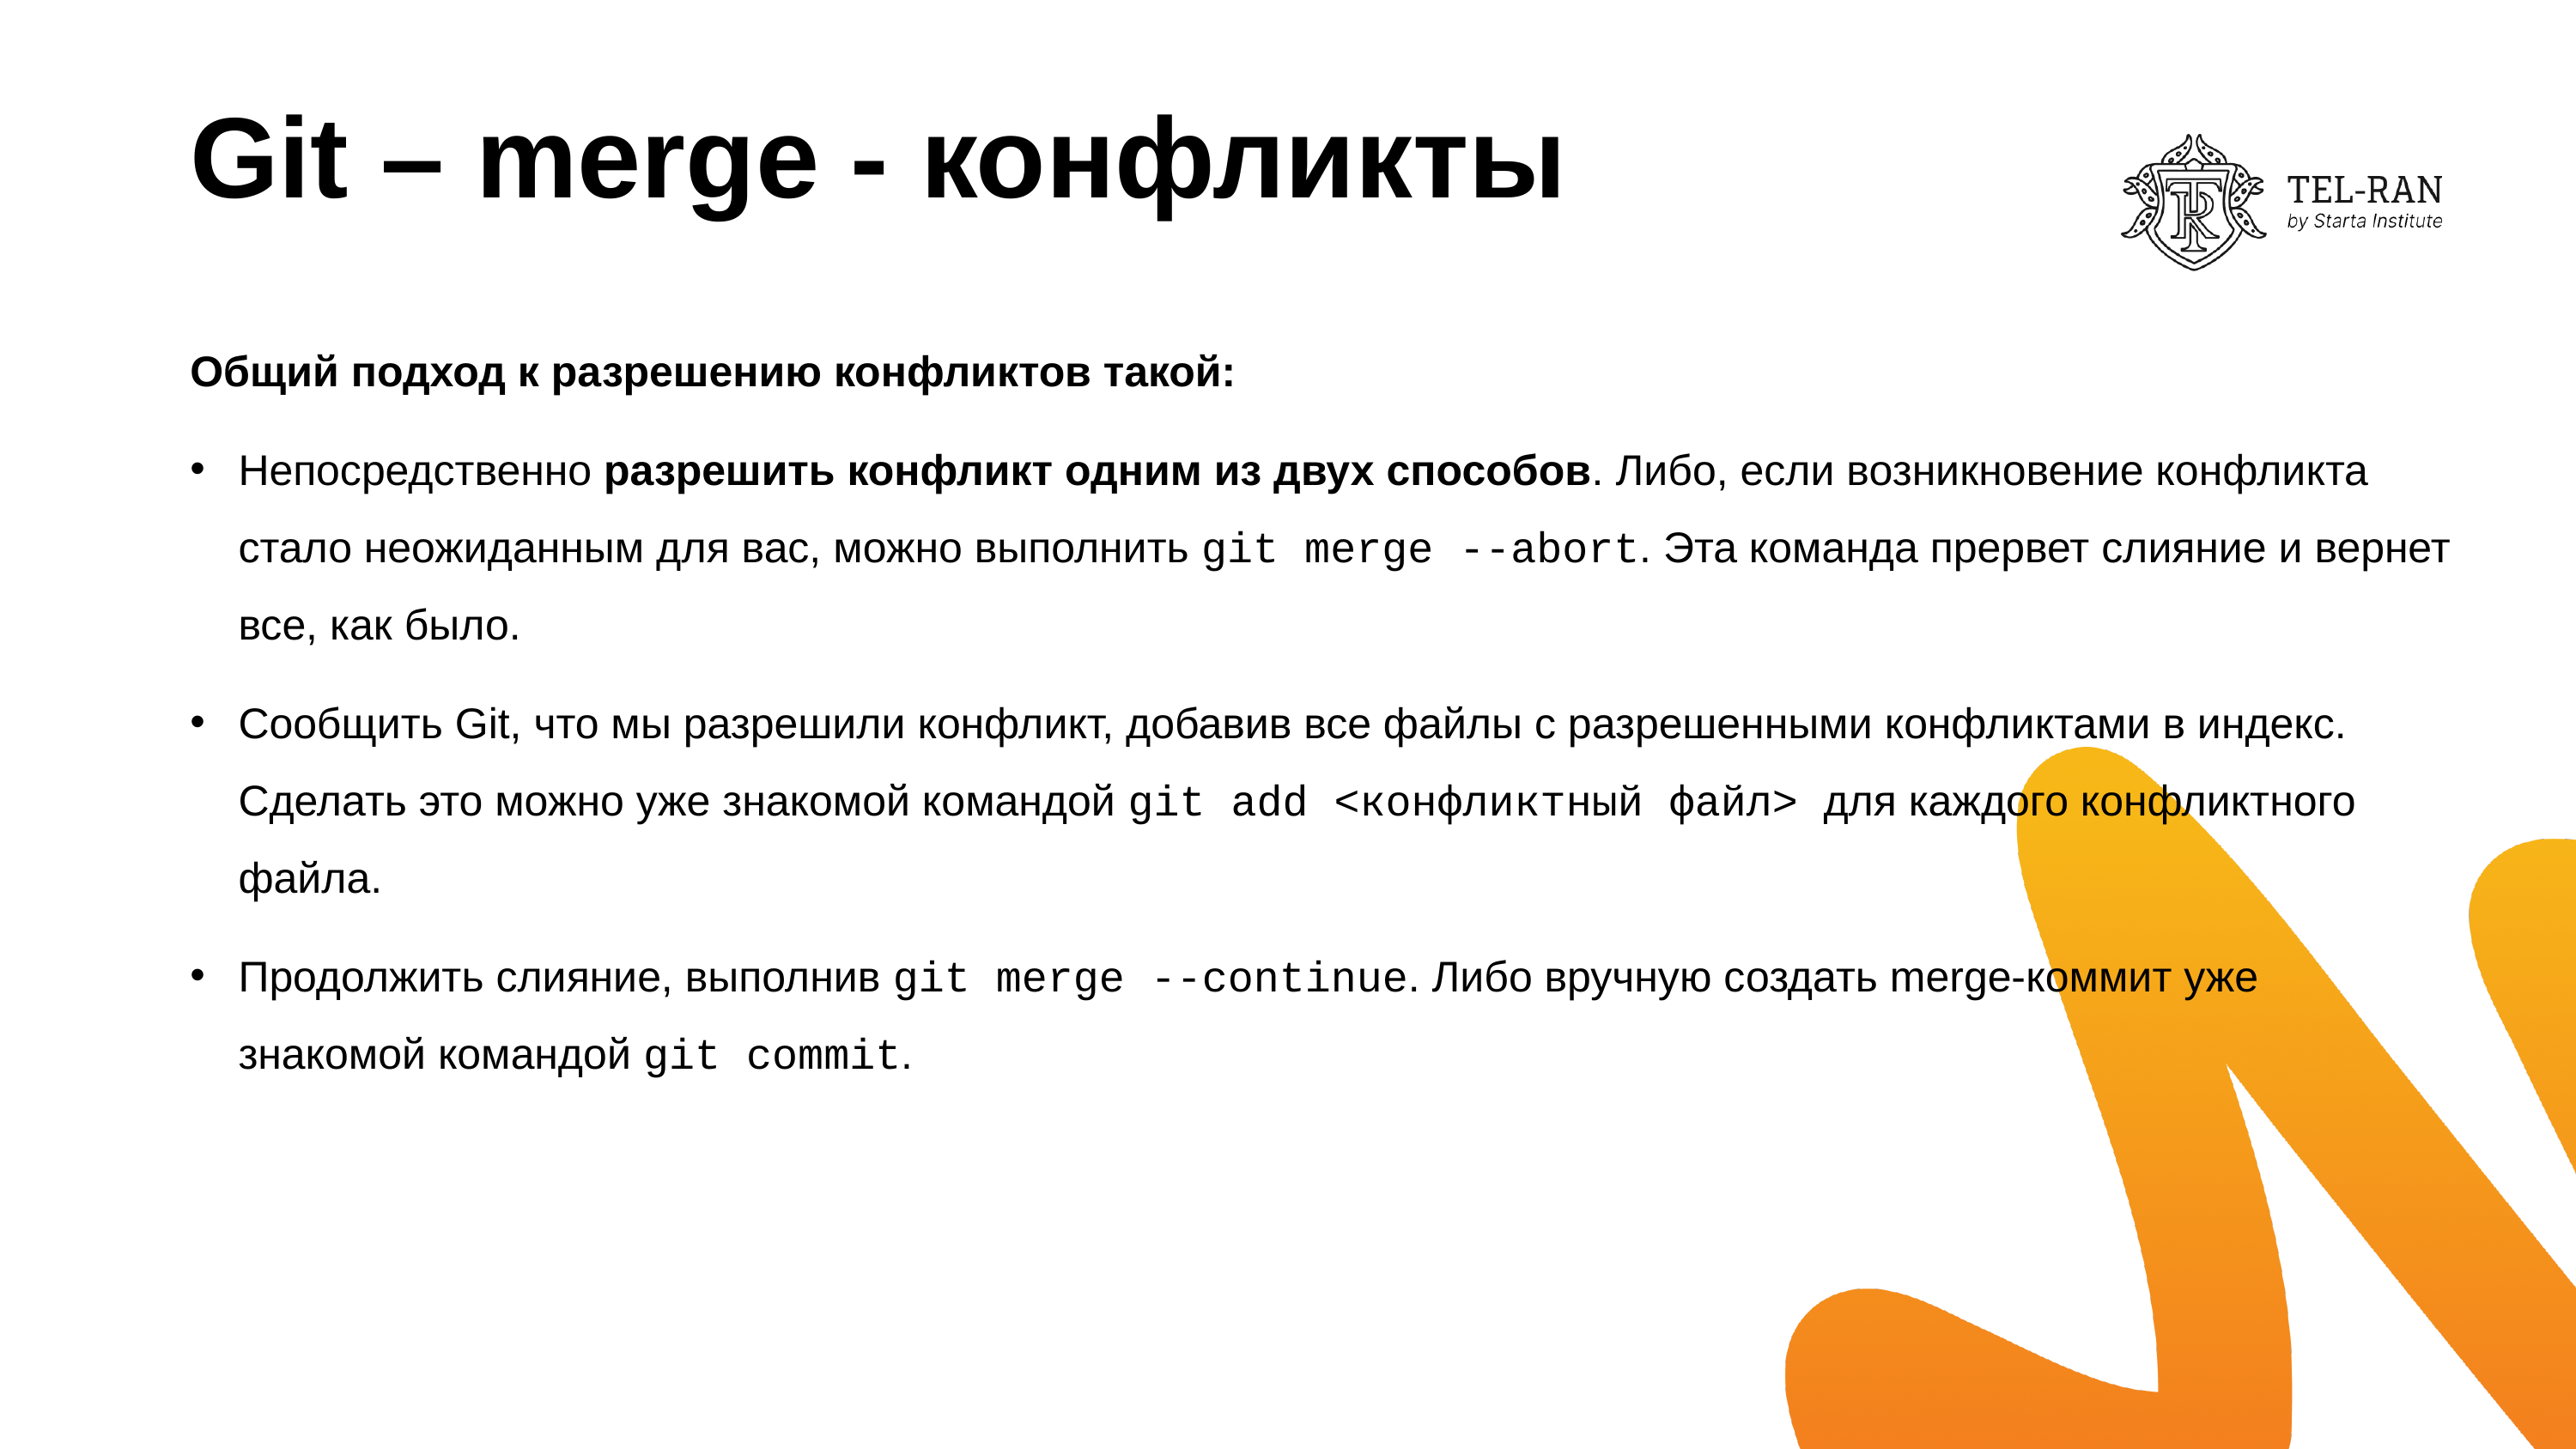

# Git – merge - конфликты
Общий подход к разрешению конфликтов такой:
Непосредственно разрешить конфликт одним из двух способов. Либо, если возникновение конфликта стало неожиданным для вас, можно выполнить git merge --abort. Эта команда прервет слияние и вернет все, как было.
Сообщить Git, что мы разрешили конфликт, добавив все файлы с разрешенными конфликтами в индекс. Сделать это можно уже знакомой командой git add <конфликтный файл> для каждого конфликтного файла.
Продолжить слияние, выполнив git merge --continue. Либо вручную создать merge-коммит уже знакомой командой git commit.